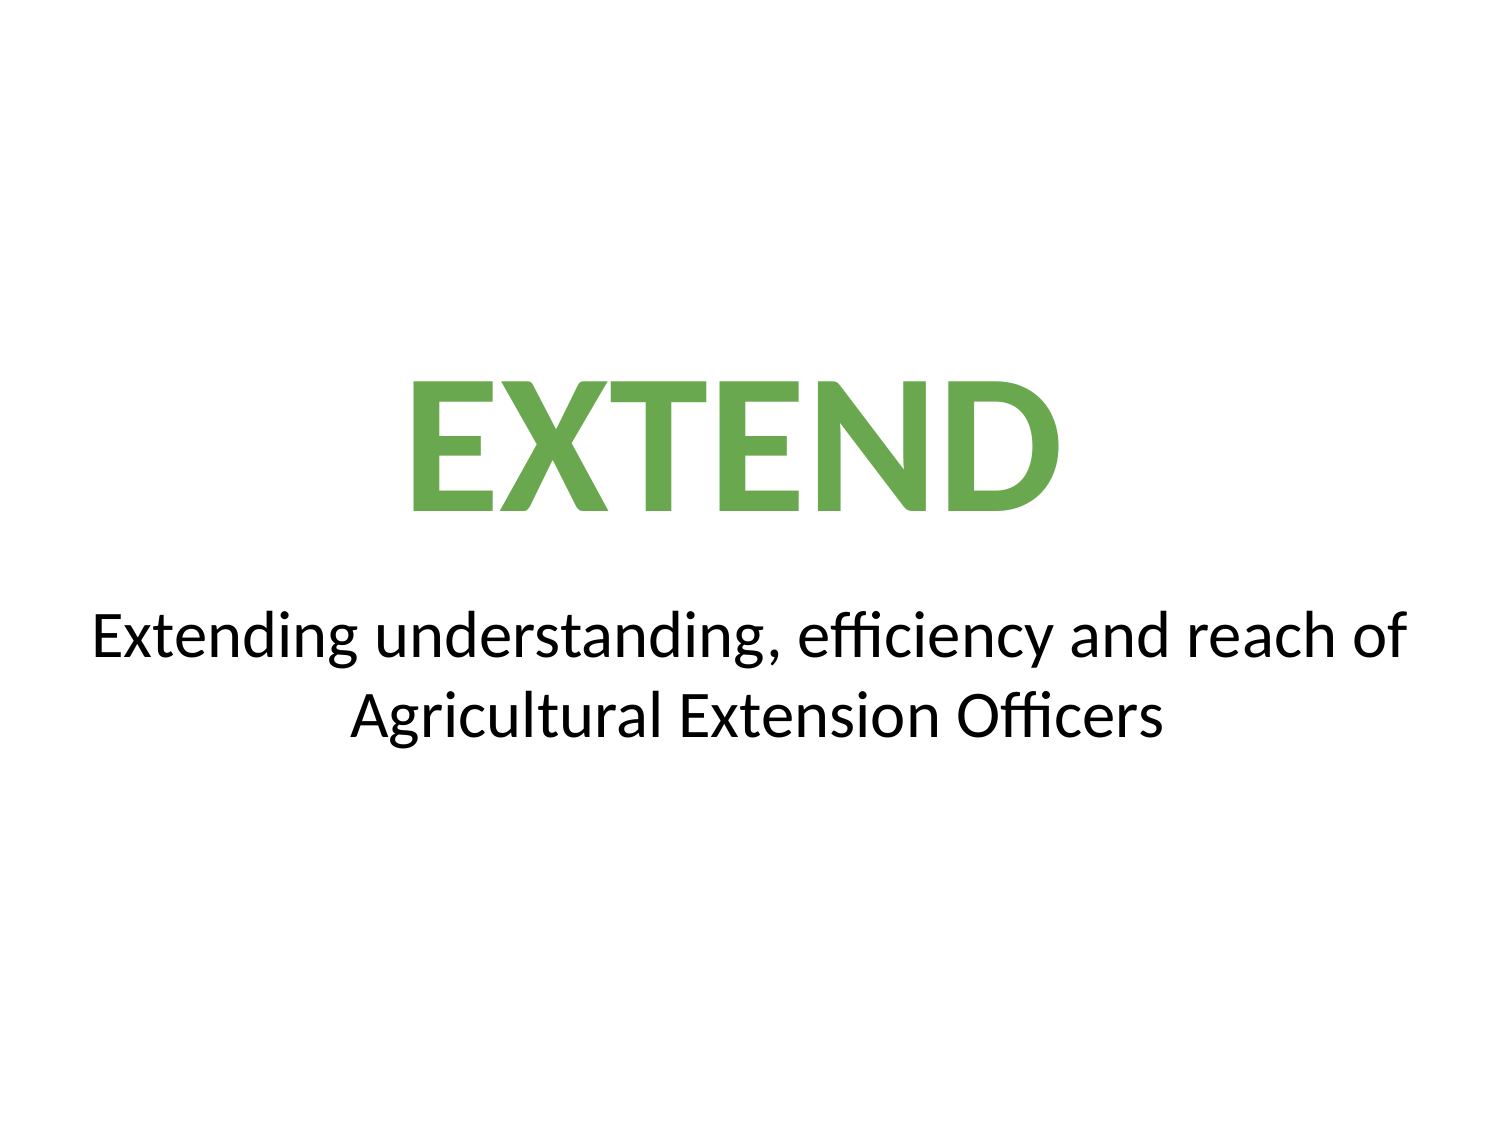

EXTEND
# Extending understanding, efficiency and reach of  Agricultural Extension Officers